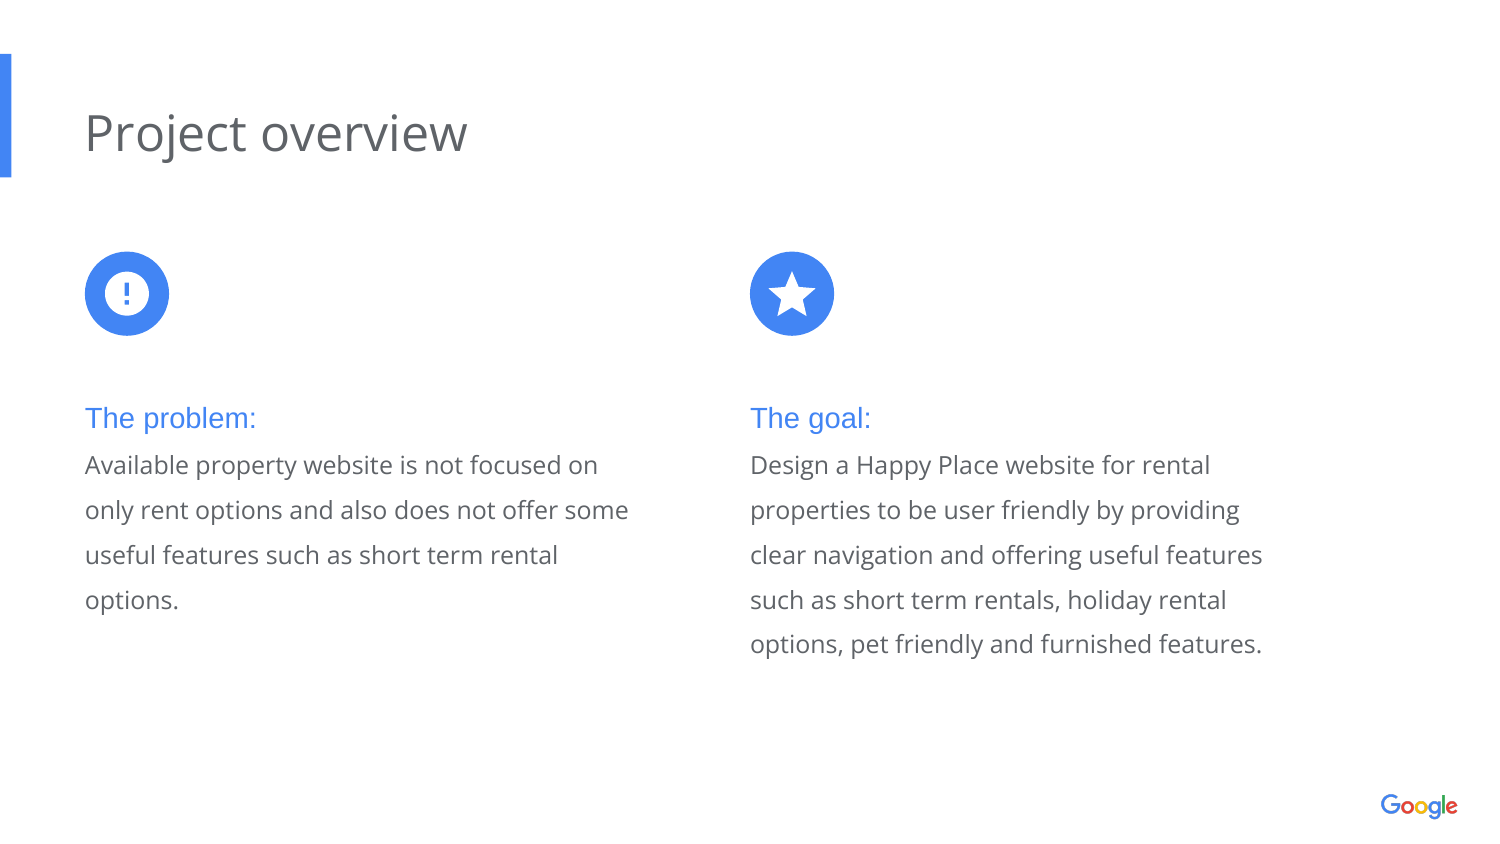

Project overview

The problem:
Available property website is not focused on only rent options and also does not offer some useful features such as short term rental options.

The goal:
Design a Happy Place website for rental properties to be user friendly by providing clear navigation and offering useful features such as short term rentals, holiday rental options, pet friendly and furnished features.